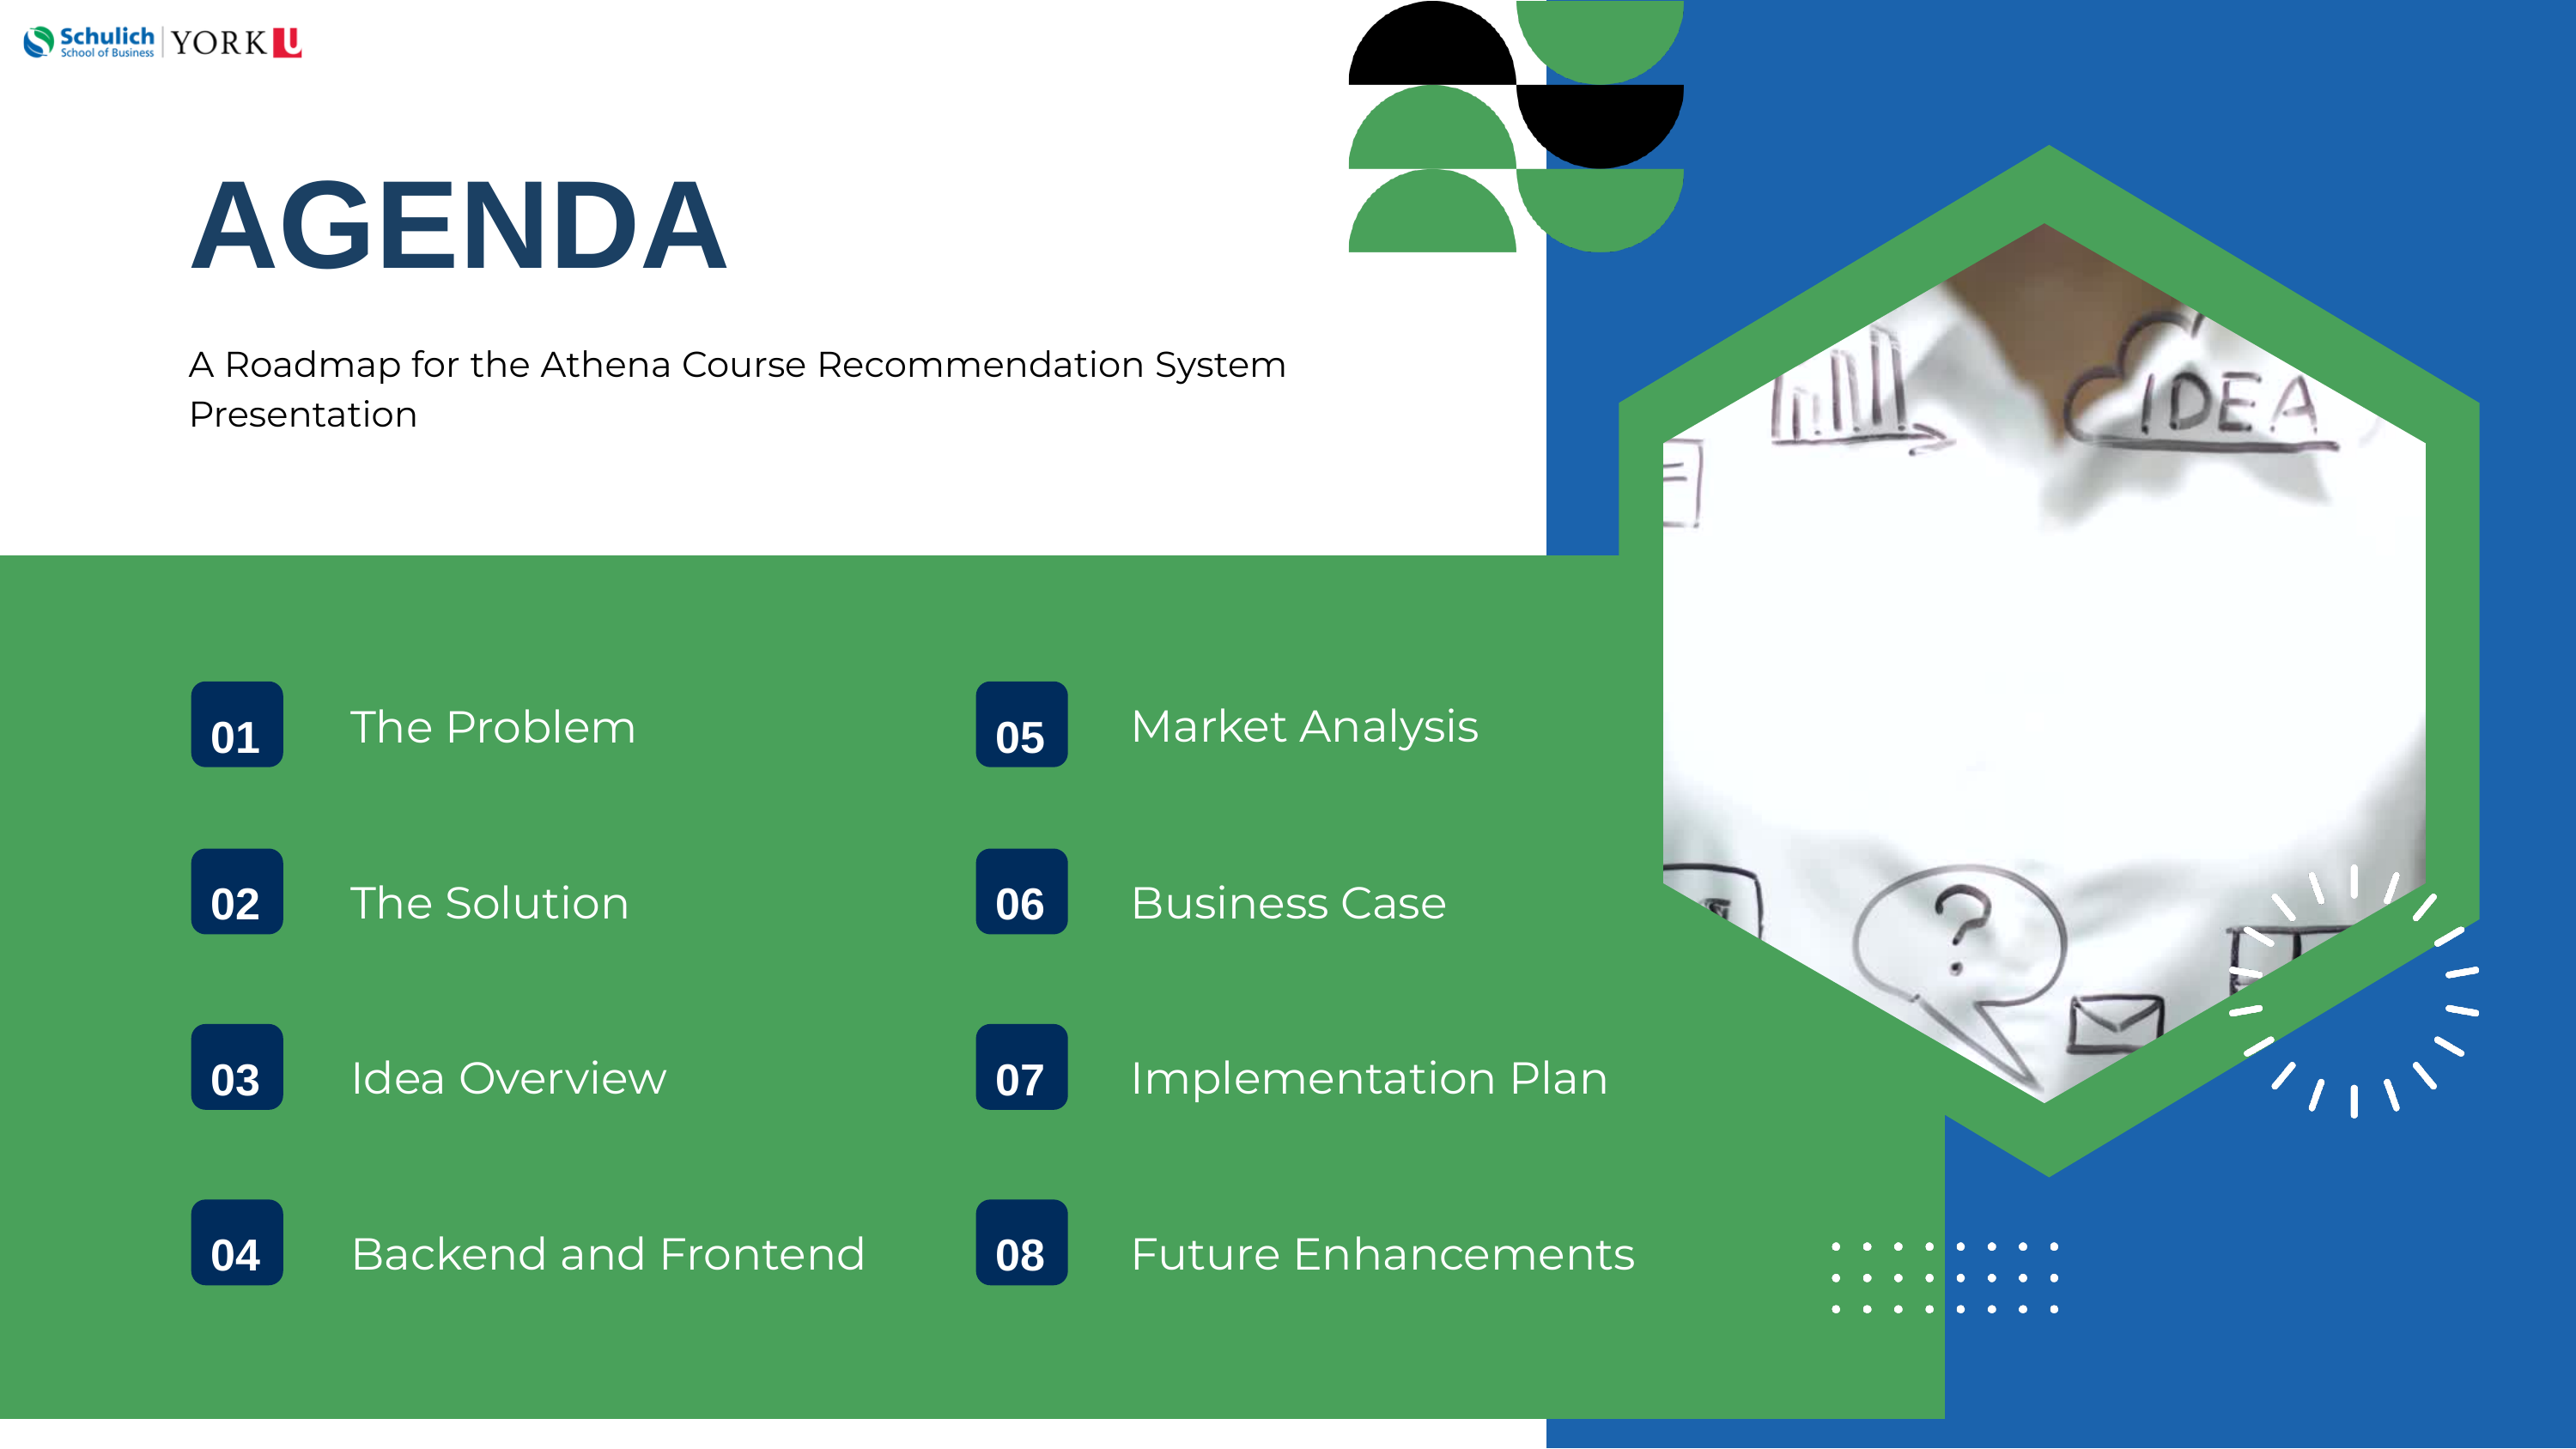

AGENDA

A Roadmap for the Athena Course Recommendation System Presentation

Market Analysis
The Problem

01

05
The Solution
Business Case

02

06

Idea Overview
Implementation Plan

03

07
Backend and Frontend
Future Enhancements

04

08